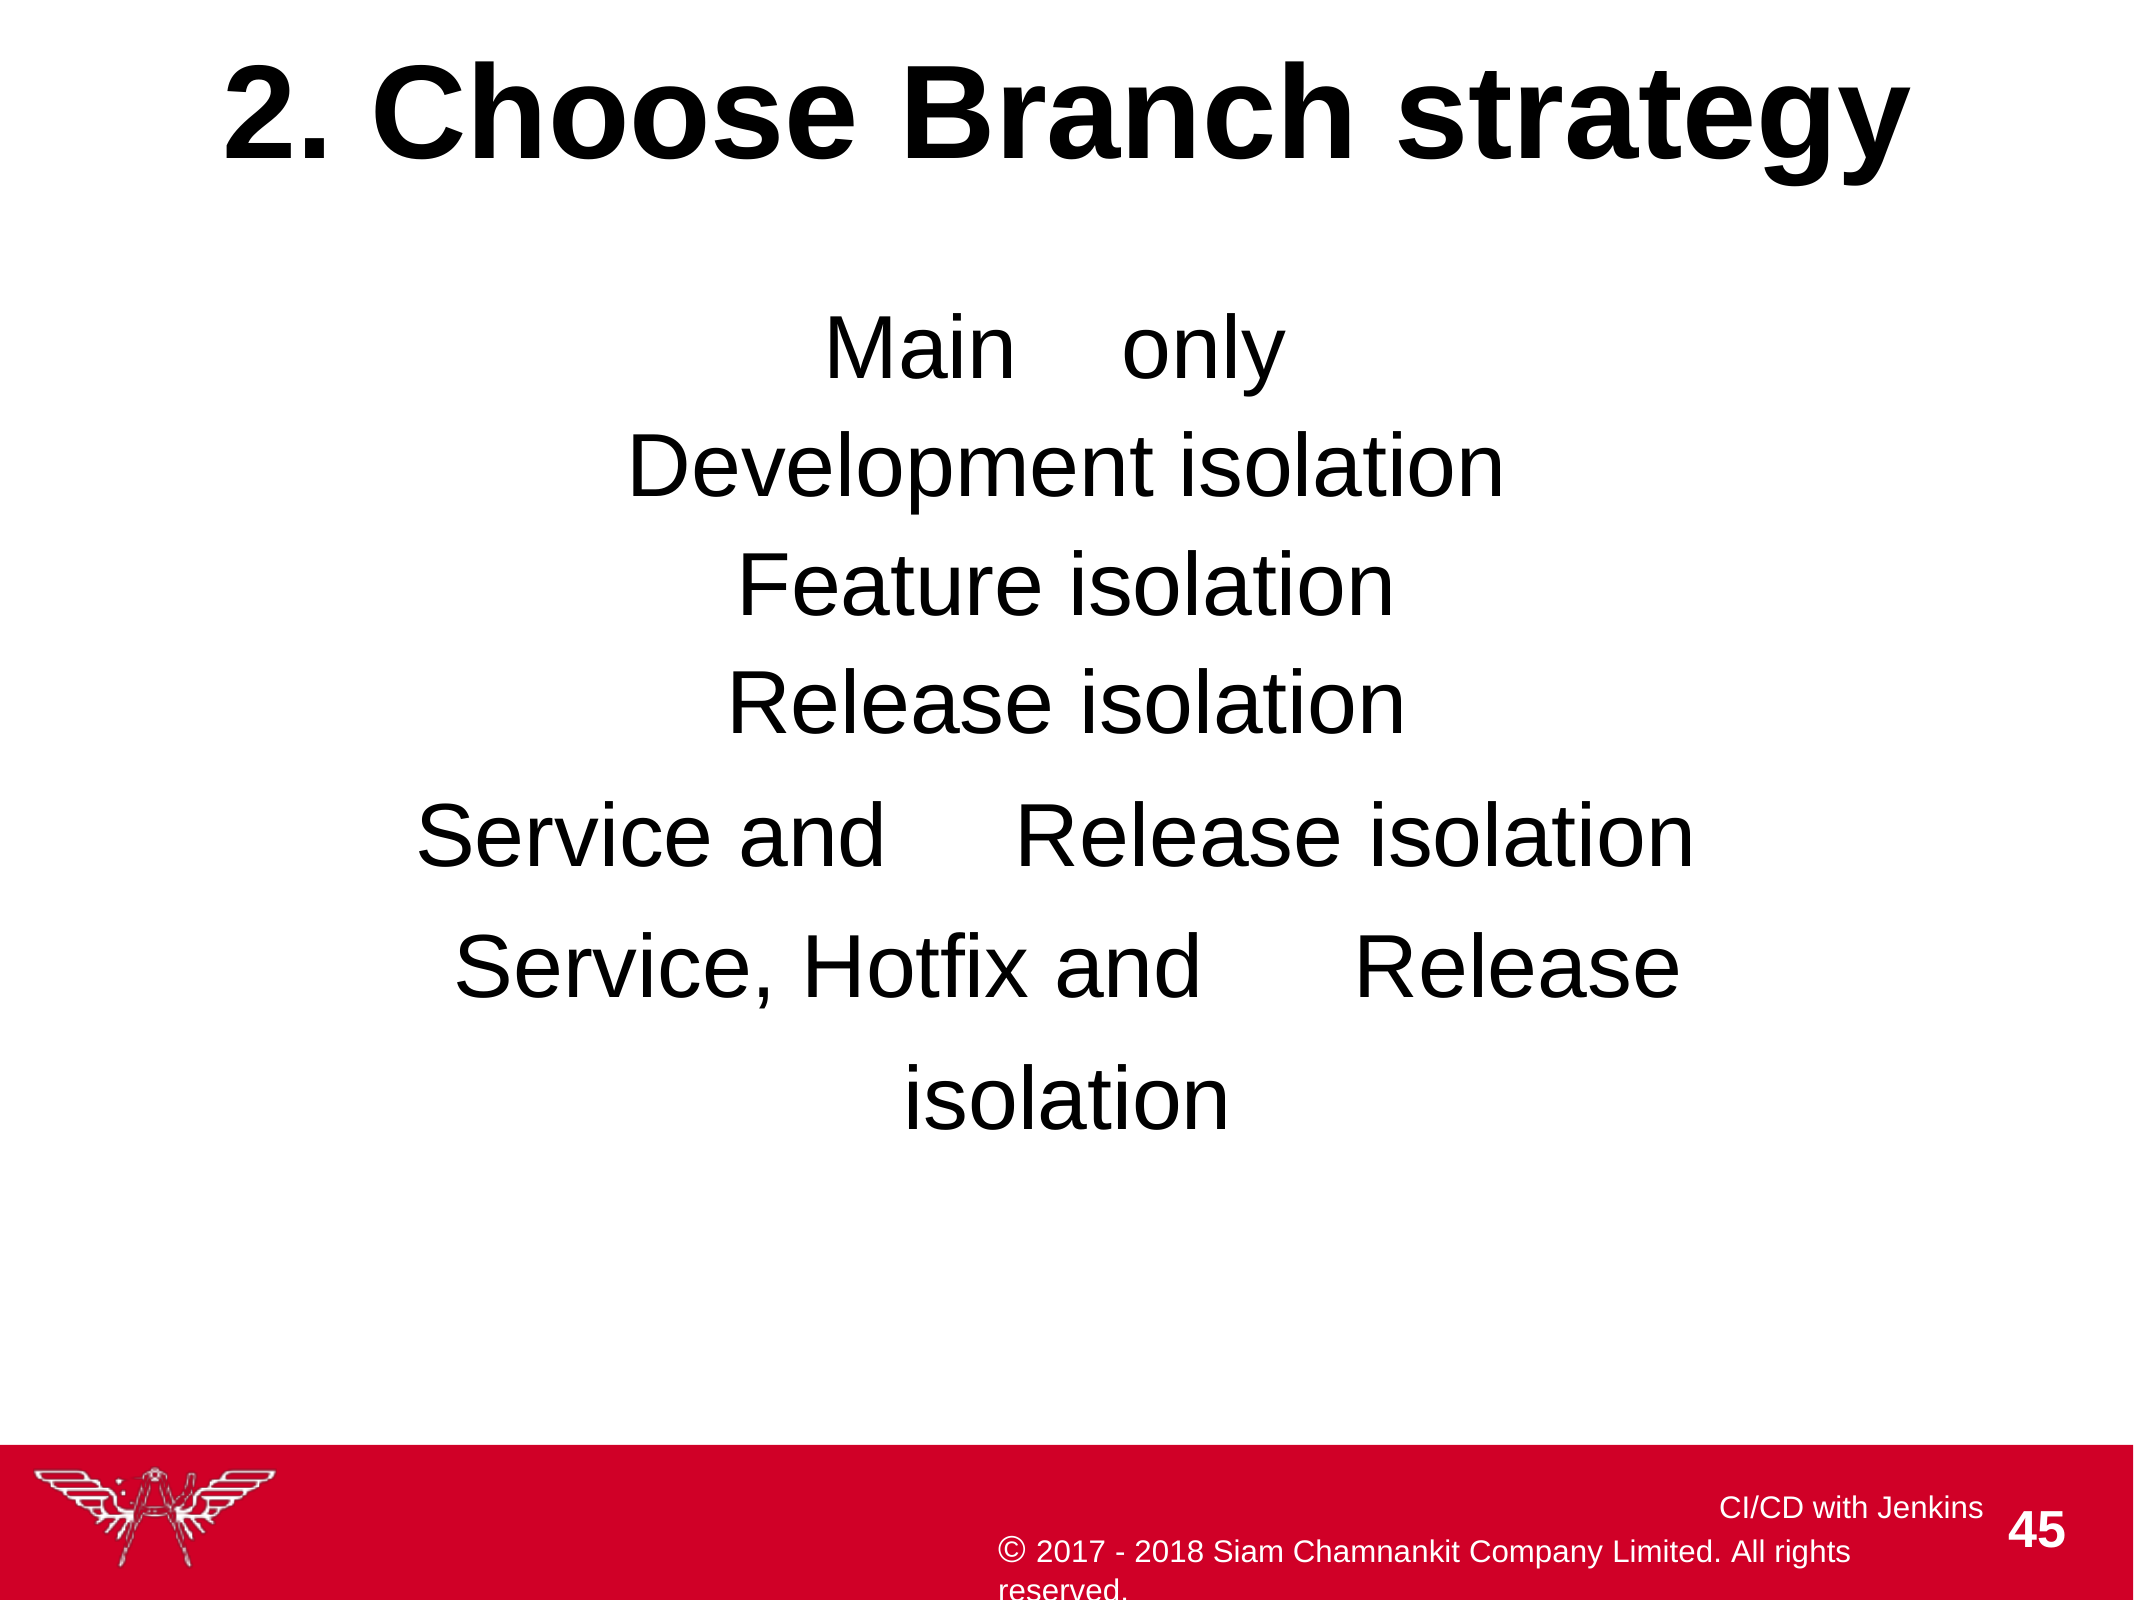

# 2. Choose	Branch strategy
Main	only  Development isolation  Feature isolation  Release isolation
Service and	Release isolation  Service, Hotfix and	Release isolation
CI/CD with Jenkins
© 2017 - 2018 Siam Chamnankit Company Limited. All rights reserved.
45